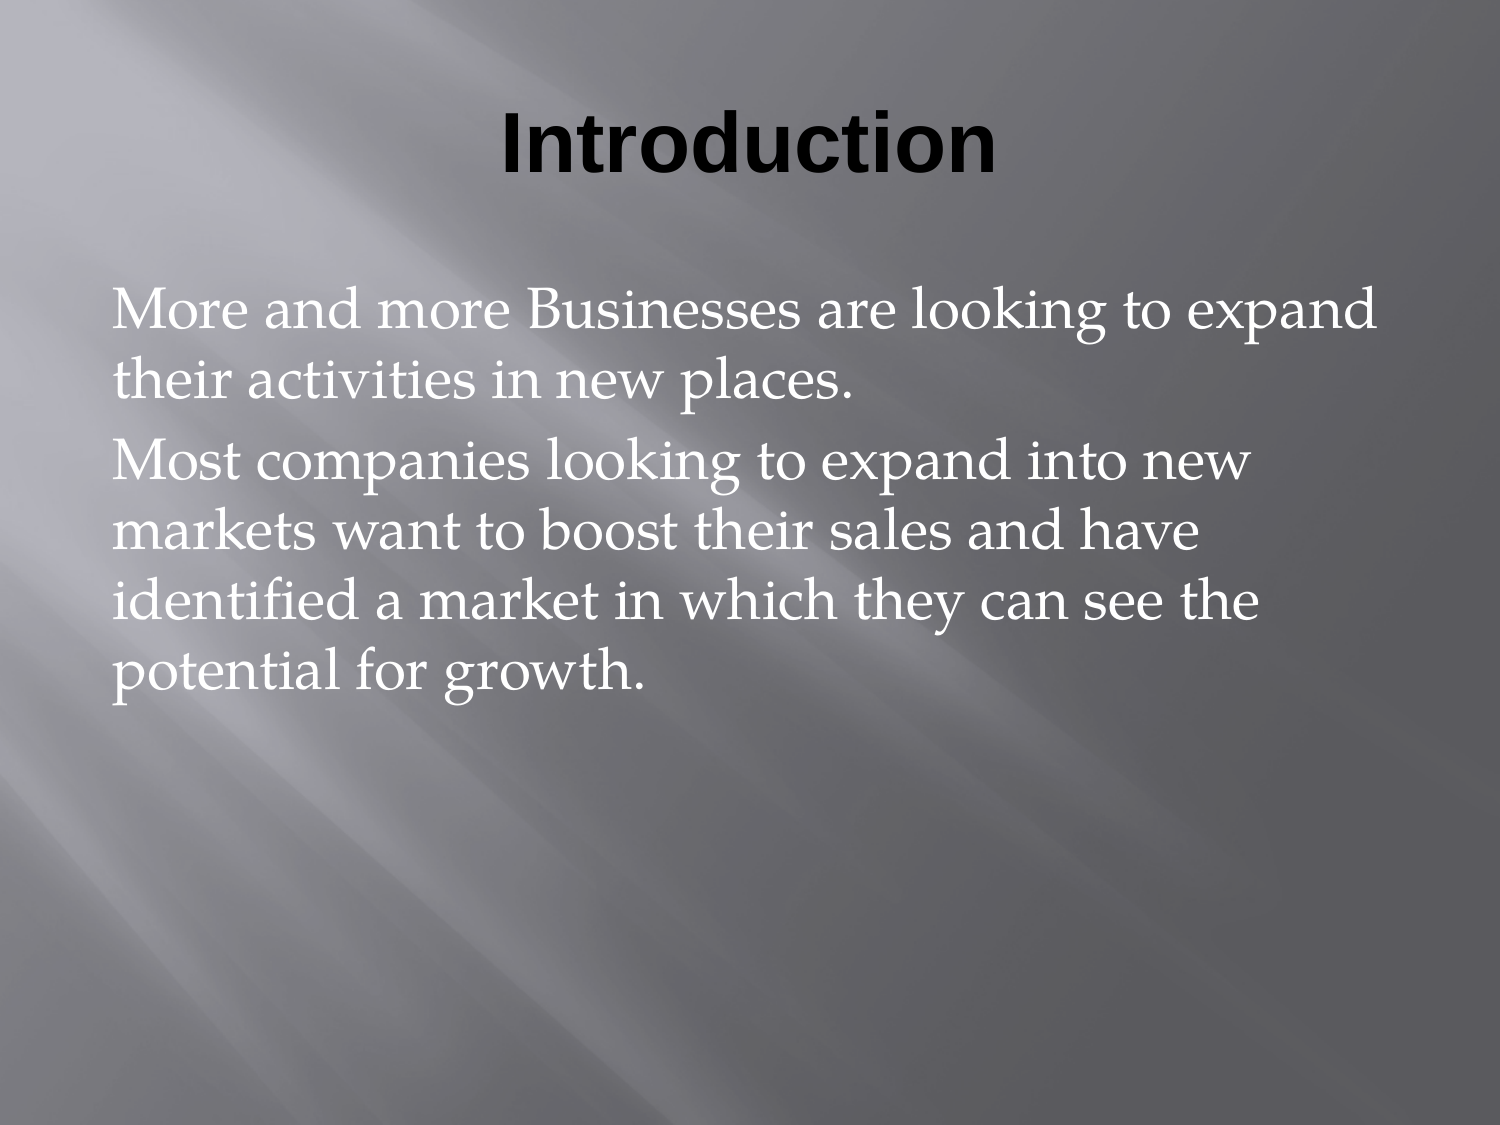

# Introduction
More and more Businesses are looking to expand their activities in new places.
Most companies looking to expand into new markets want to boost their sales and have identified a market in which they can see the potential for growth.